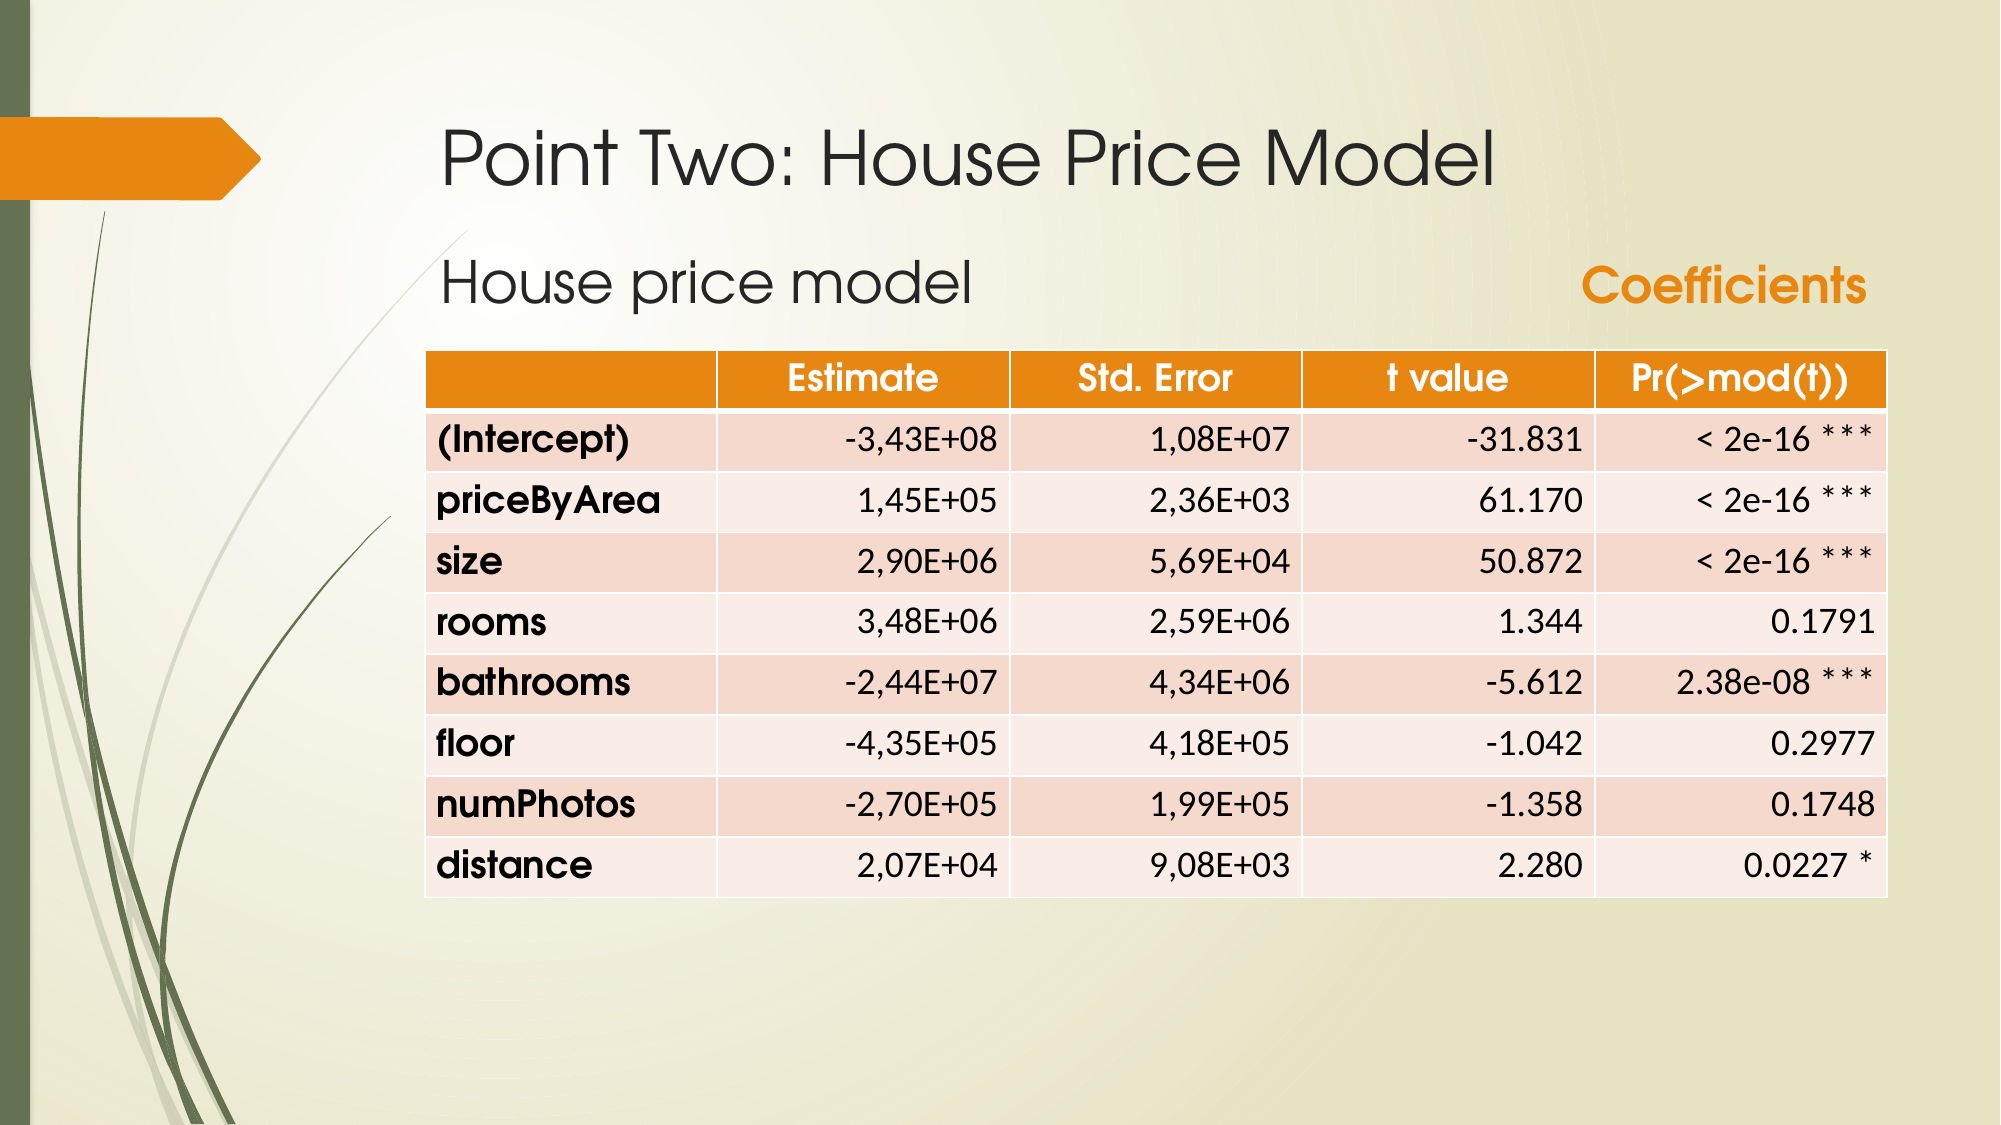

# Point Two: House Price Model House price model	Coefficients
|  | Estimate | Std. Error | t value | Pr(>mod(t)) |
| --- | --- | --- | --- | --- |
| (Intercept) | -3,43E+08 | 1,08E+07 | -31.831 | < 2e-16 \*\*\* |
| priceByArea | 1,45E+05 | 2,36E+03 | 61.170 | < 2e-16 \*\*\* |
| size | 2,90E+06 | 5,69E+04 | 50.872 | < 2e-16 \*\*\* |
| rooms | 3,48E+06 | 2,59E+06 | 1.344 | 0.1791 |
| bathrooms | -2,44E+07 | 4,34E+06 | -5.612 | 2.38e-08 \*\*\* |
| floor | -4,35E+05 | 4,18E+05 | -1.042 | 0.2977 |
| numPhotos | -2,70E+05 | 1,99E+05 | -1.358 | 0.1748 |
| distance | 2,07E+04 | 9,08E+03 | 2.280 | 0.0227 \* |